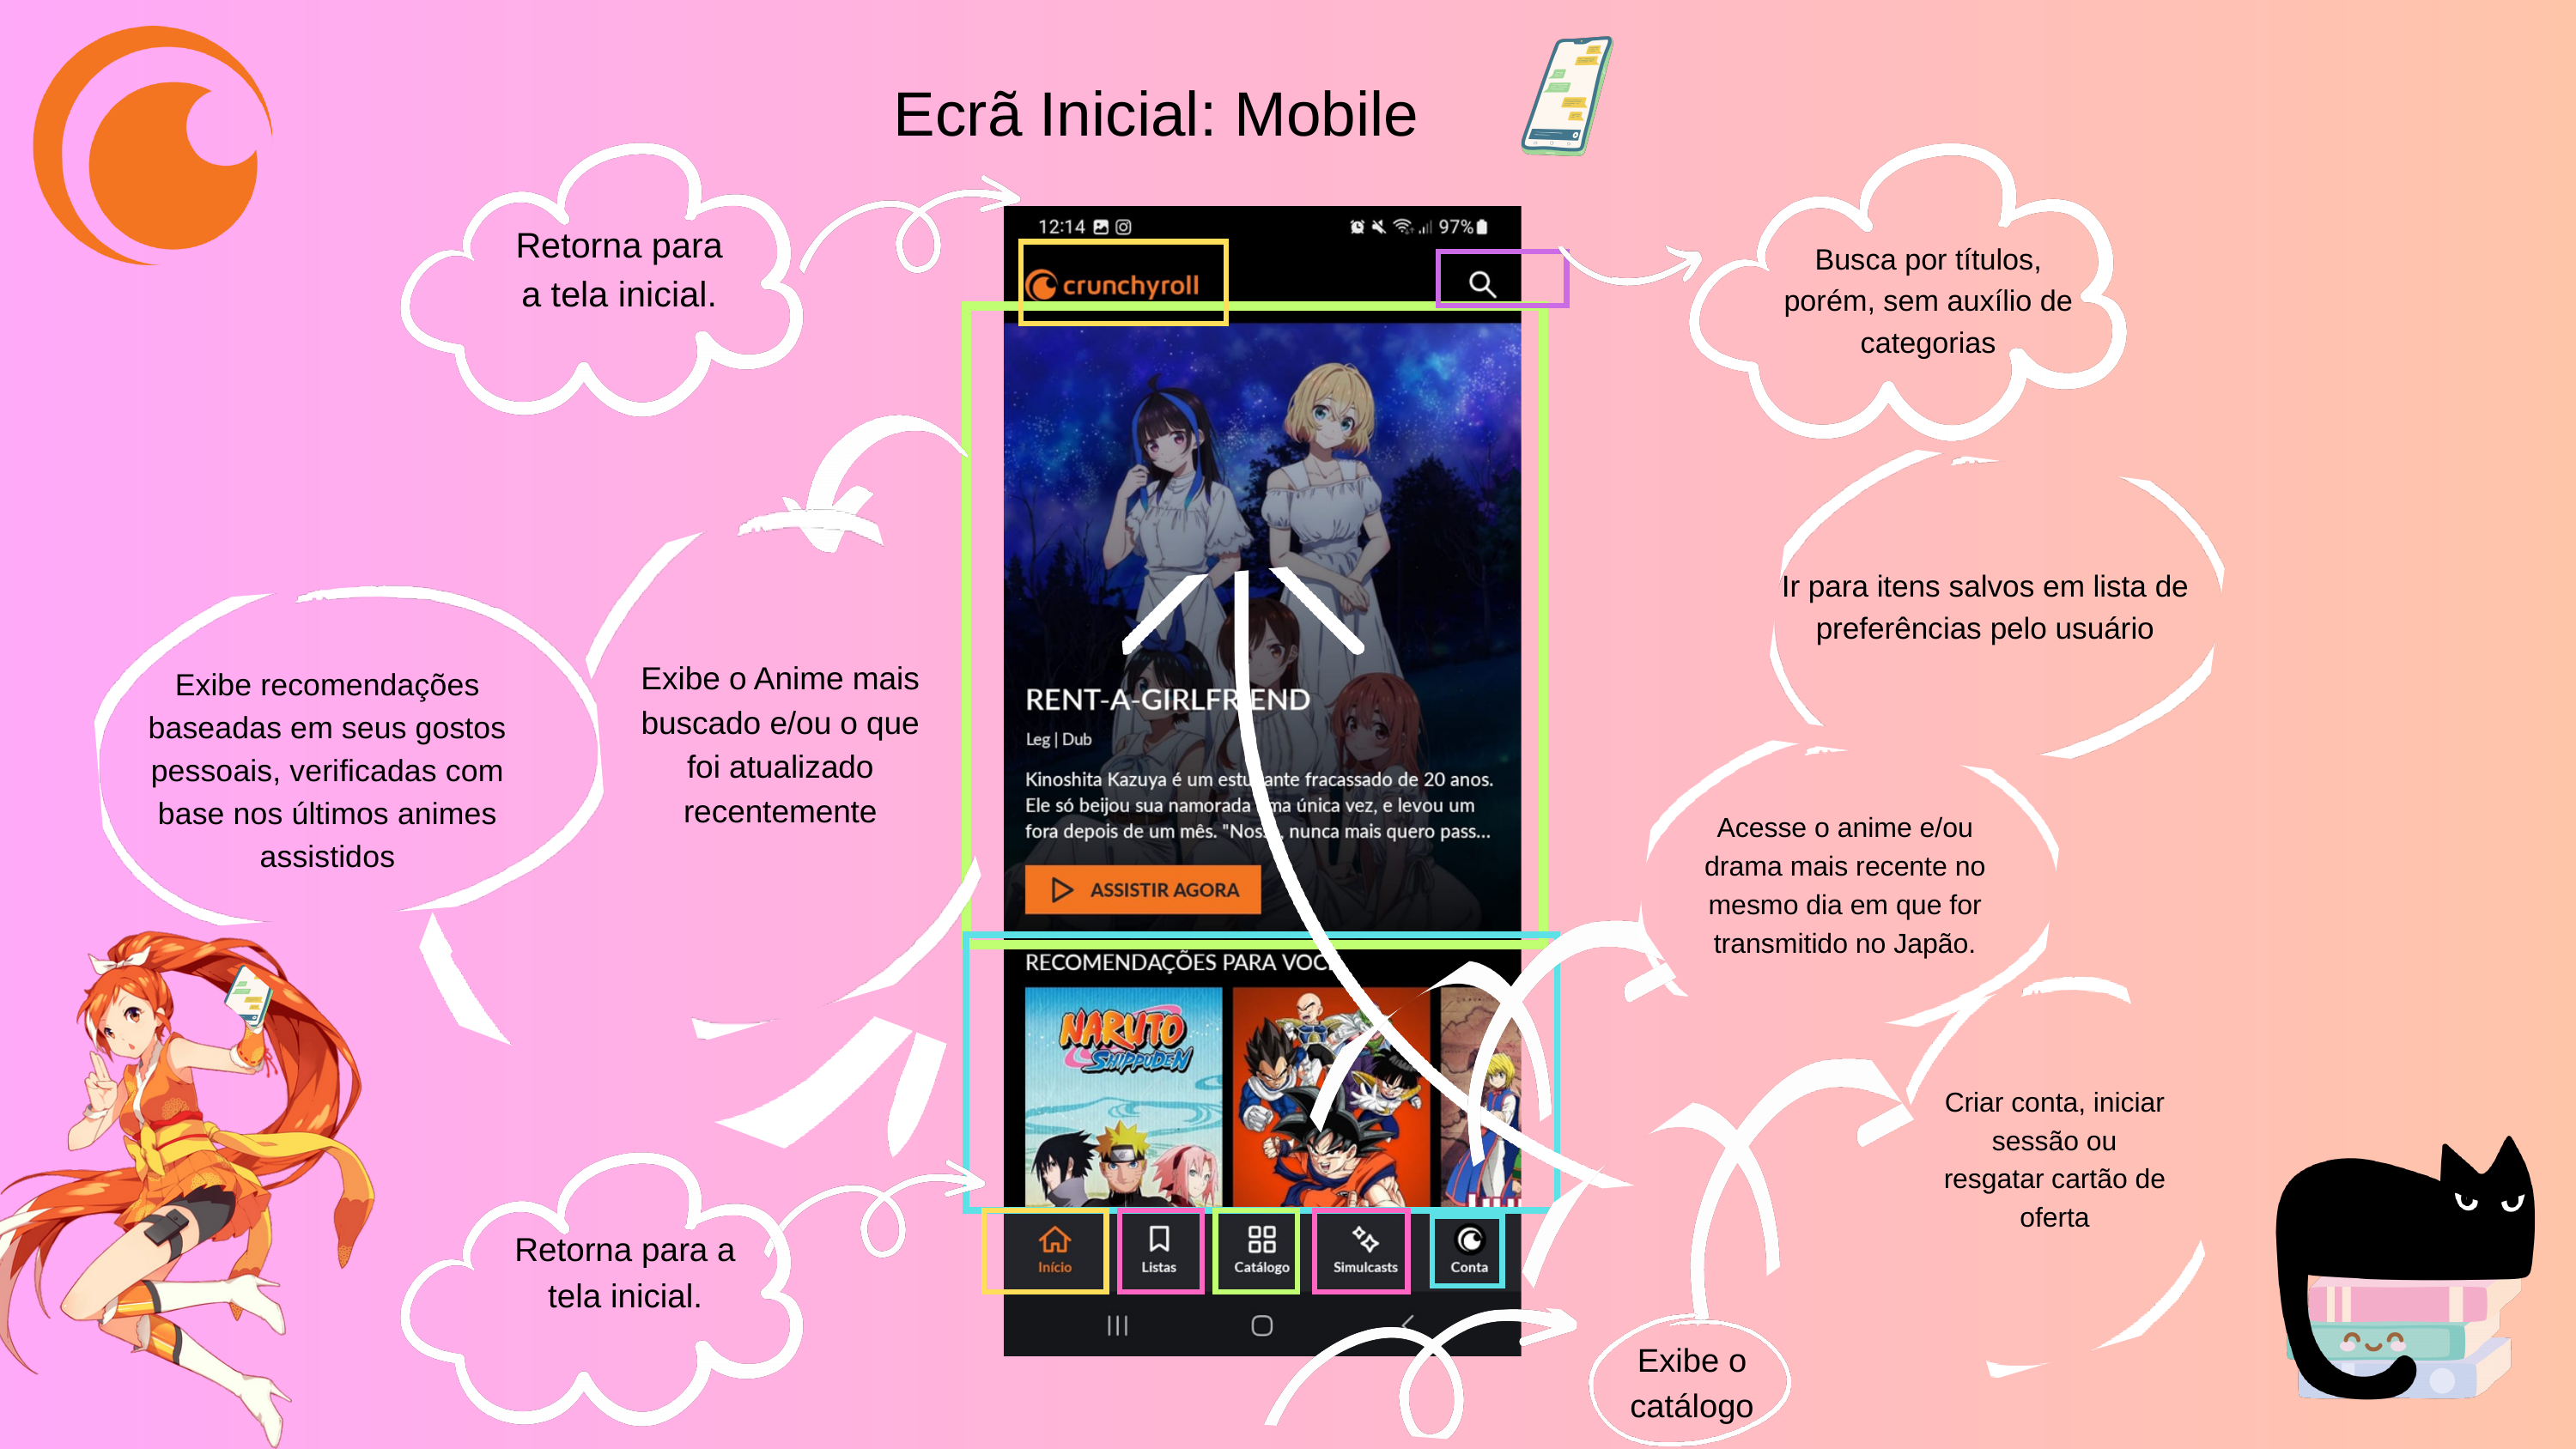

Ecrã Inicial: Mobile

Retorna para a tela inicial.
Busca por títulos, porém, sem auxílio de categorias

Ir para itens salvos em lista de preferências pelo usuário

Exibe o Anime mais buscado e/ou o que foi atualizado recentemente
Exibe recomendações baseadas em seus gostos pessoais, verificadas com base nos últimos animes assistidos

Acesse o anime e/ou drama mais recente no mesmo dia em que for transmitido no Japão.

Criar conta, iniciar sessão ou resgatar cartão de oferta

Retorna para a tela inicial.

Exibe o catálogo